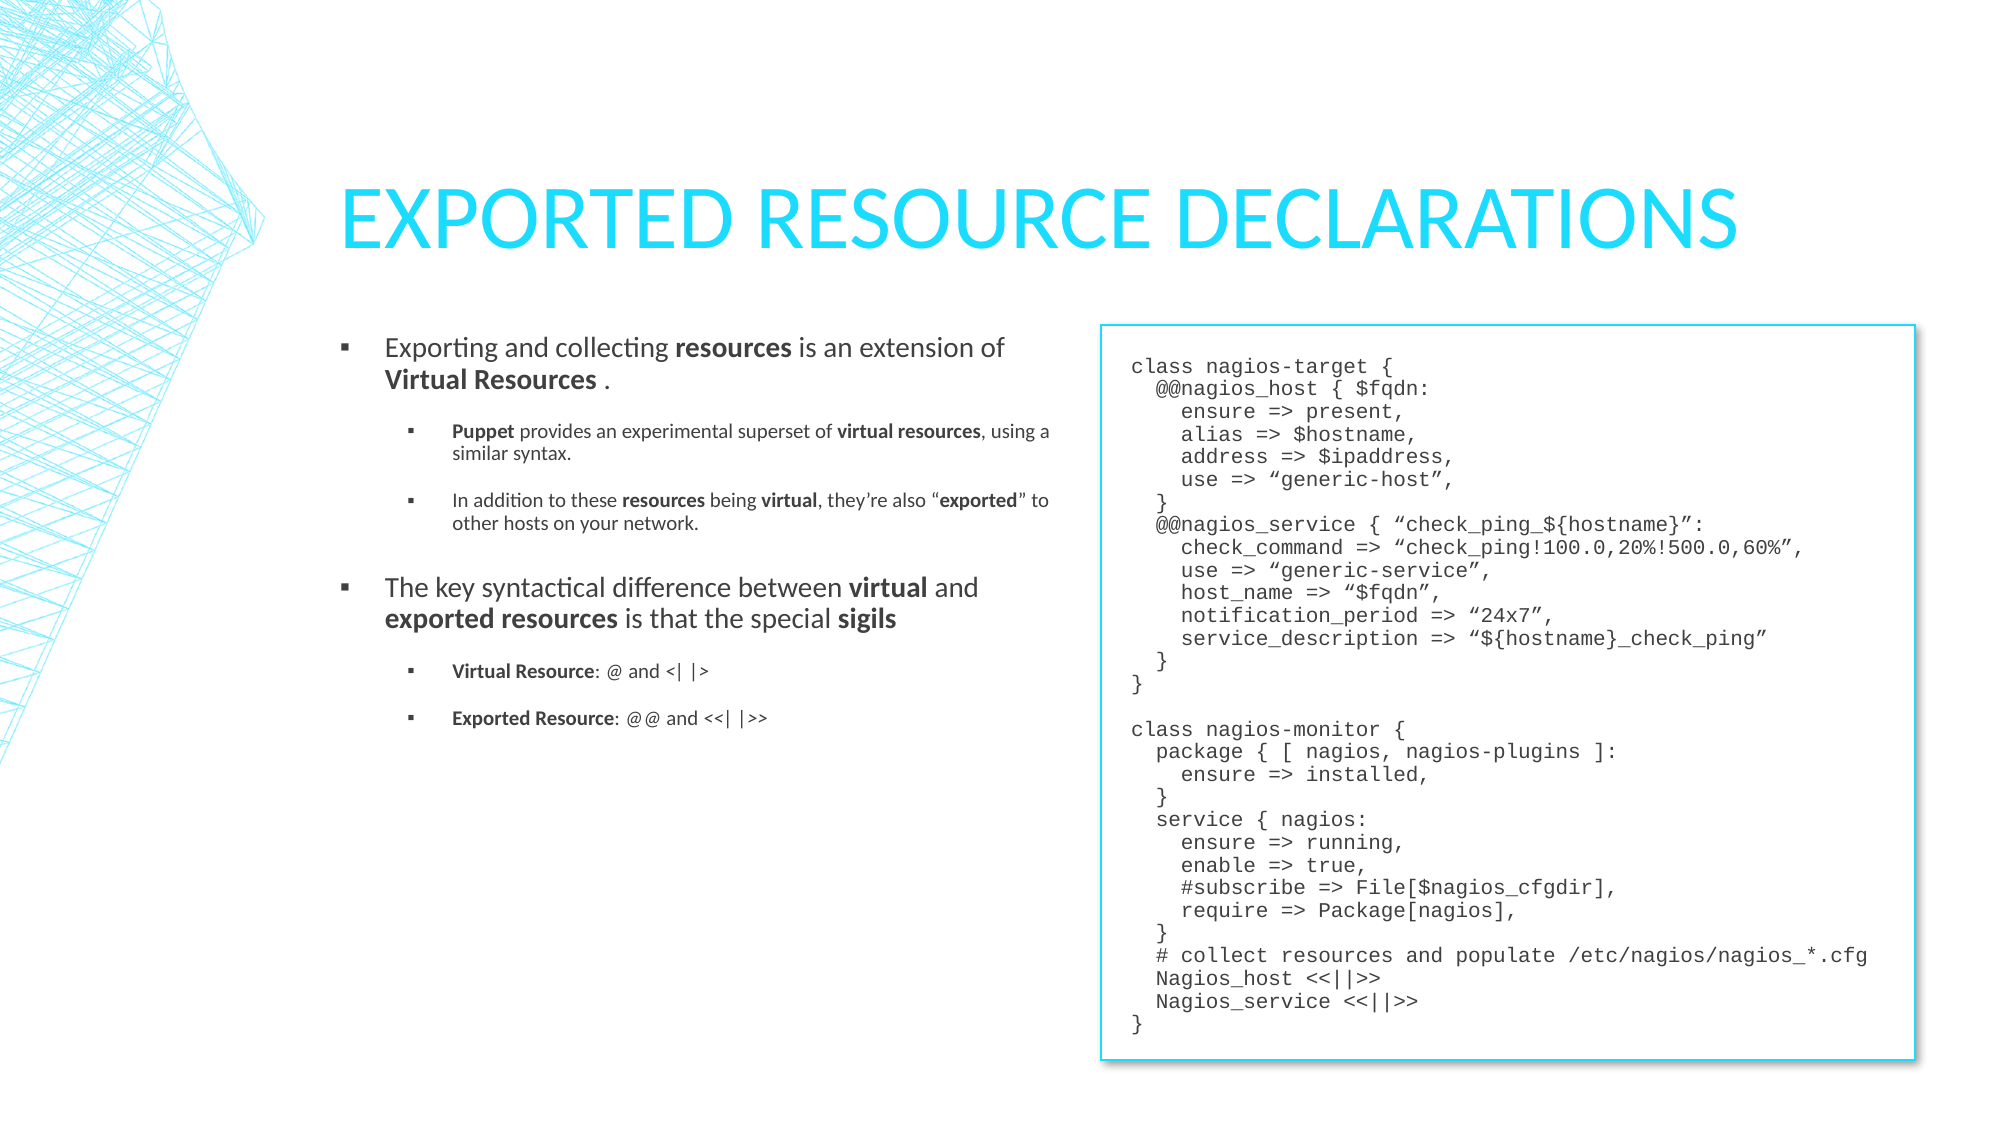

# Exported Resource Declarations
Exporting and collecting resources is an extension of Virtual Resources .
Puppet provides an experimental superset of virtual resources, using a similar syntax.
In addition to these resources being virtual, they’re also “exported” to other hosts on your network.
The key syntactical difference between virtual and exported resources is that the special sigils
Virtual Resource: @ and <| |>
Exported Resource: @@ and <<| |>>
class nagios-target {
  @@nagios_host { $fqdn:
    ensure => present,
    alias => $hostname,
    address => $ipaddress,
    use => “generic-host”,
  }
  @@nagios_service { “check_ping_${hostname}”:
    check_command => “check_ping!100.0,20%!500.0,60%”,
    use => “generic-service”,
    host_name => “$fqdn”,
    notification_period => “24x7”,
    service_description => “${hostname}_check_ping”
  }
}
class nagios-monitor {
  package { [ nagios, nagios-plugins ]:
    ensure => installed,
  }
  service { nagios:
    ensure => running,
    enable => true,
    #subscribe => File[$nagios_cfgdir],
    require => Package[nagios],
  }
  # collect resources and populate /etc/nagios/nagios_*.cfg
  Nagios_host <<||>>
  Nagios_service <<||>>
}